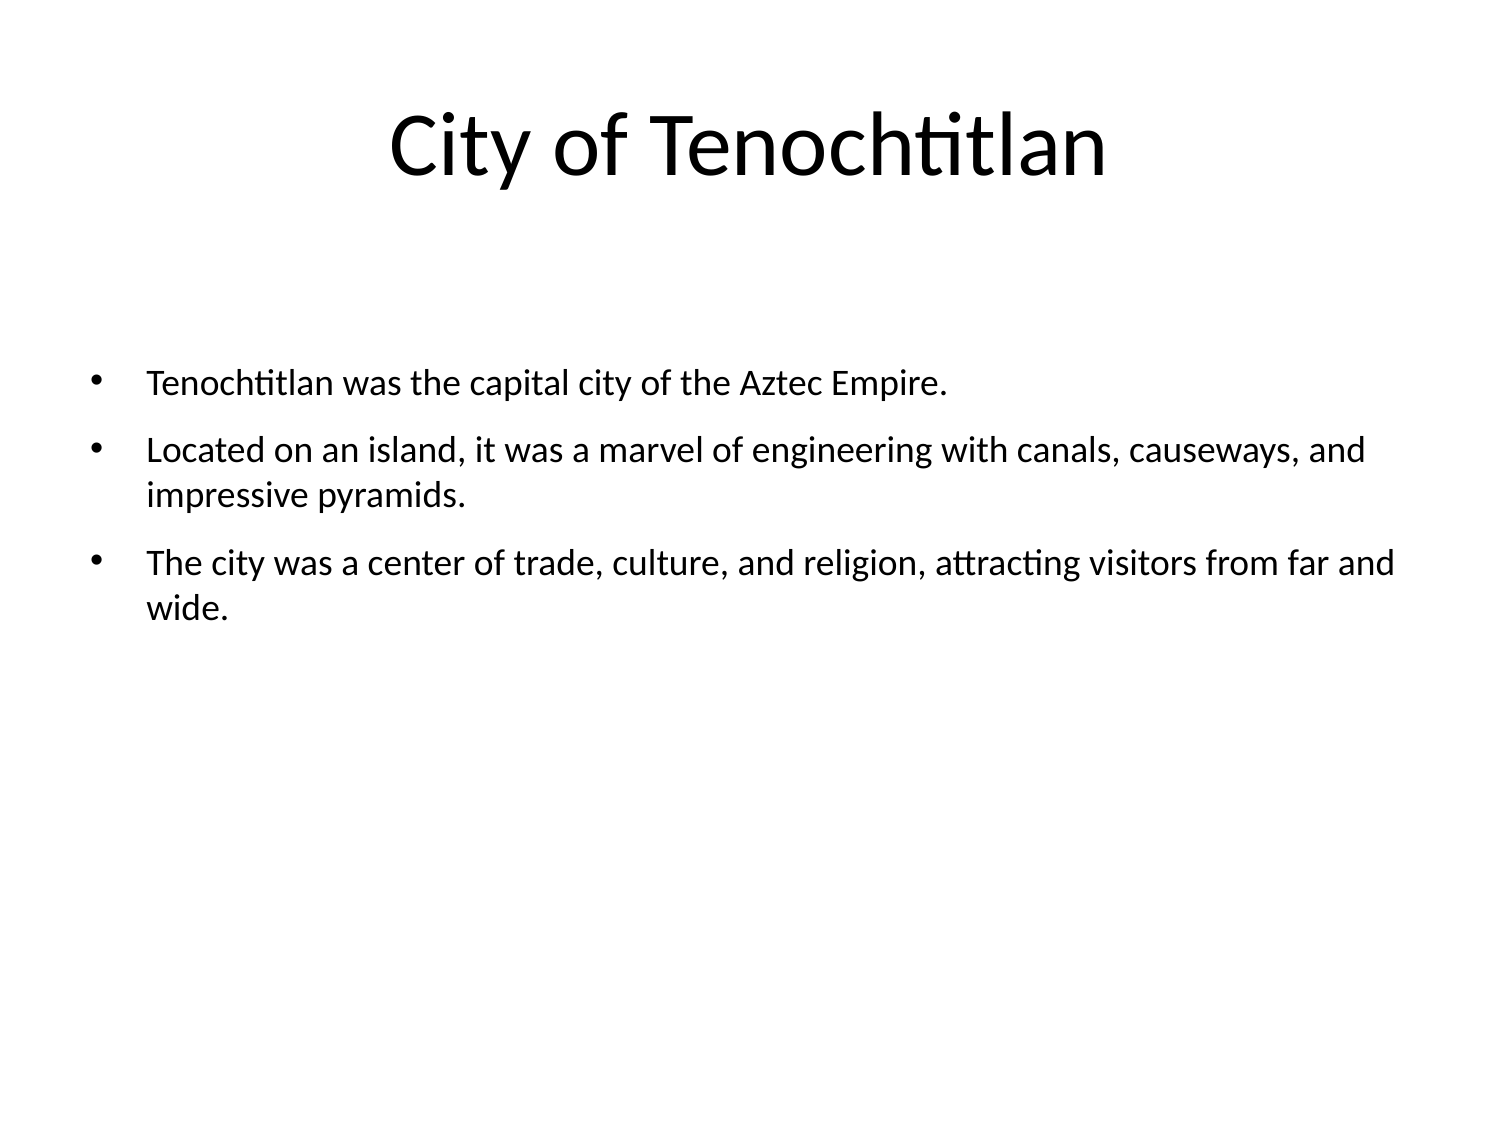

# City of Tenochtitlan

Tenochtitlan was the capital city of the Aztec Empire.
Located on an island, it was a marvel of engineering with canals, causeways, and impressive pyramids.
The city was a center of trade, culture, and religion, attracting visitors from far and wide.